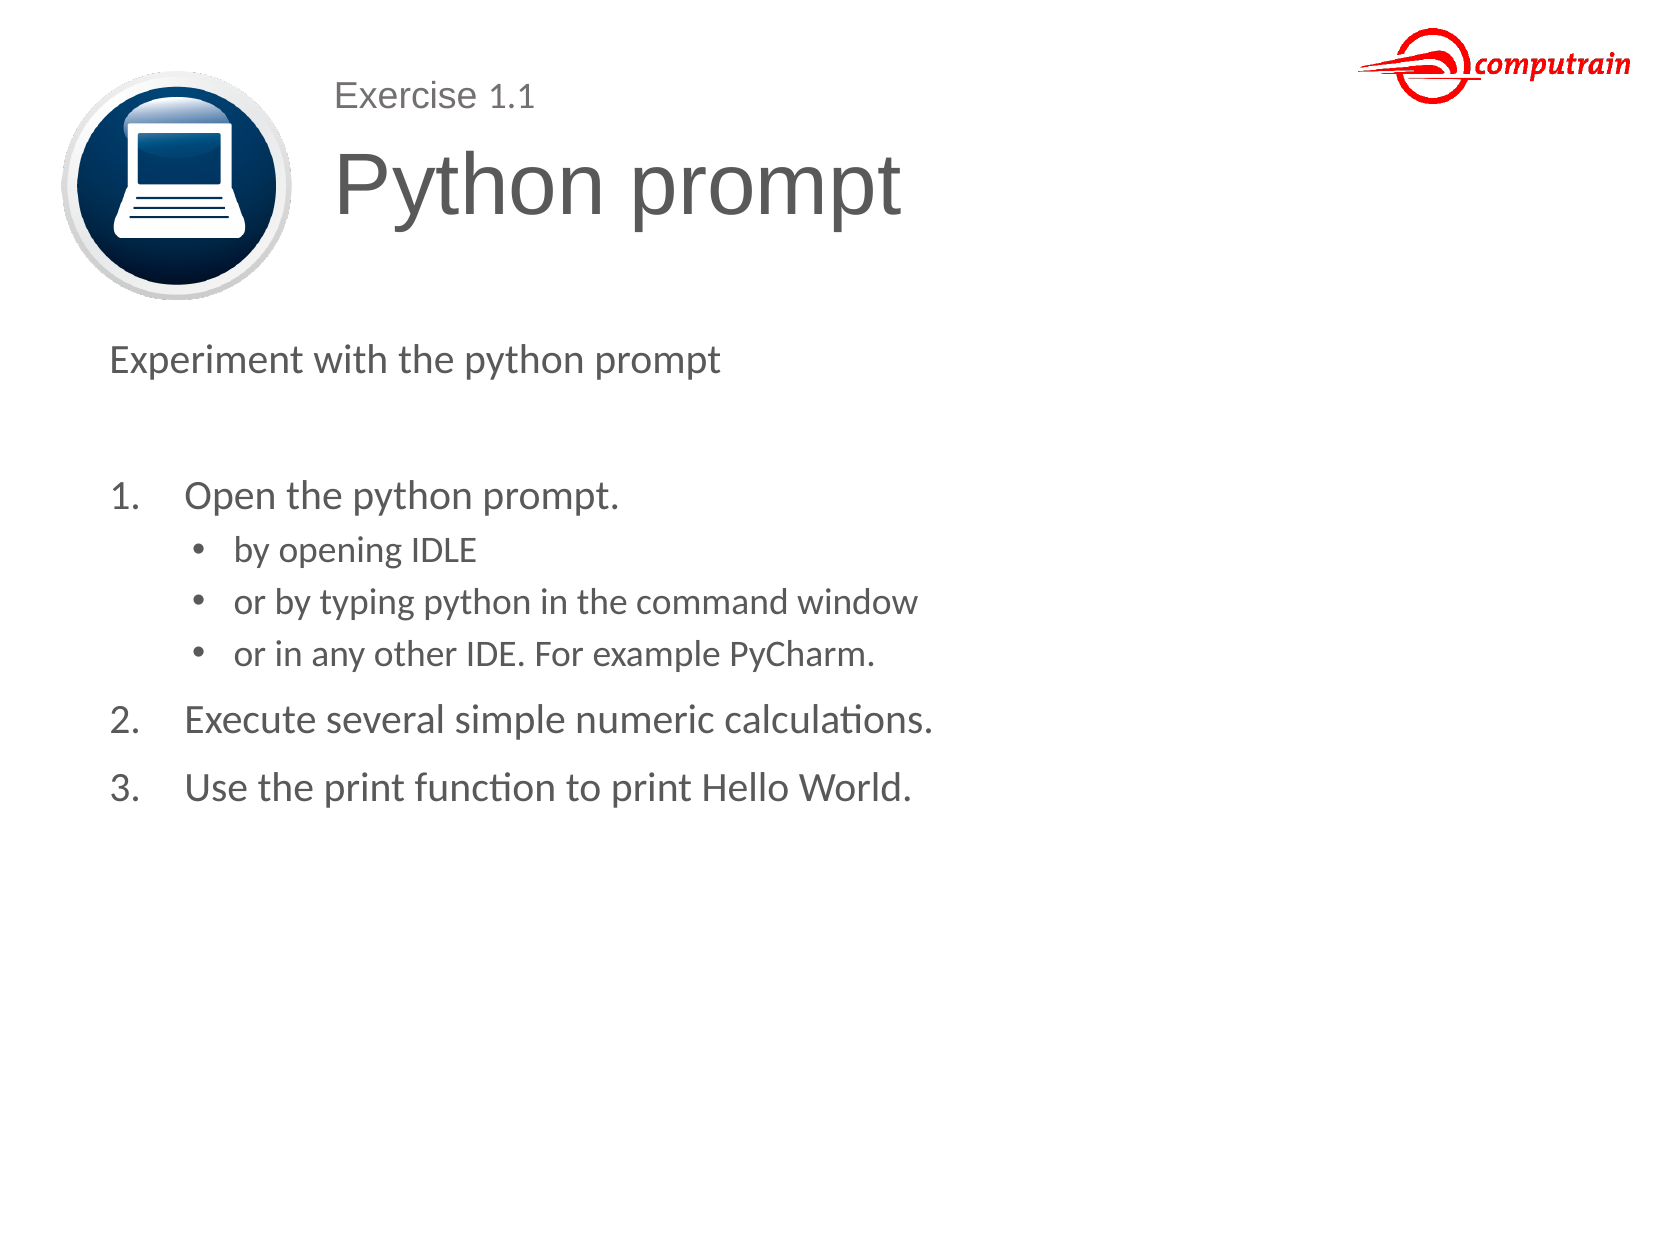

Exercise 1.1
# Python prompt
Experiment with the python prompt

Open the python prompt.
by opening IDLE
or by typing python in the command window
or in any other IDE. For example PyCharm.
Execute several simple numeric calculations.
Use the print function to print Hello World.